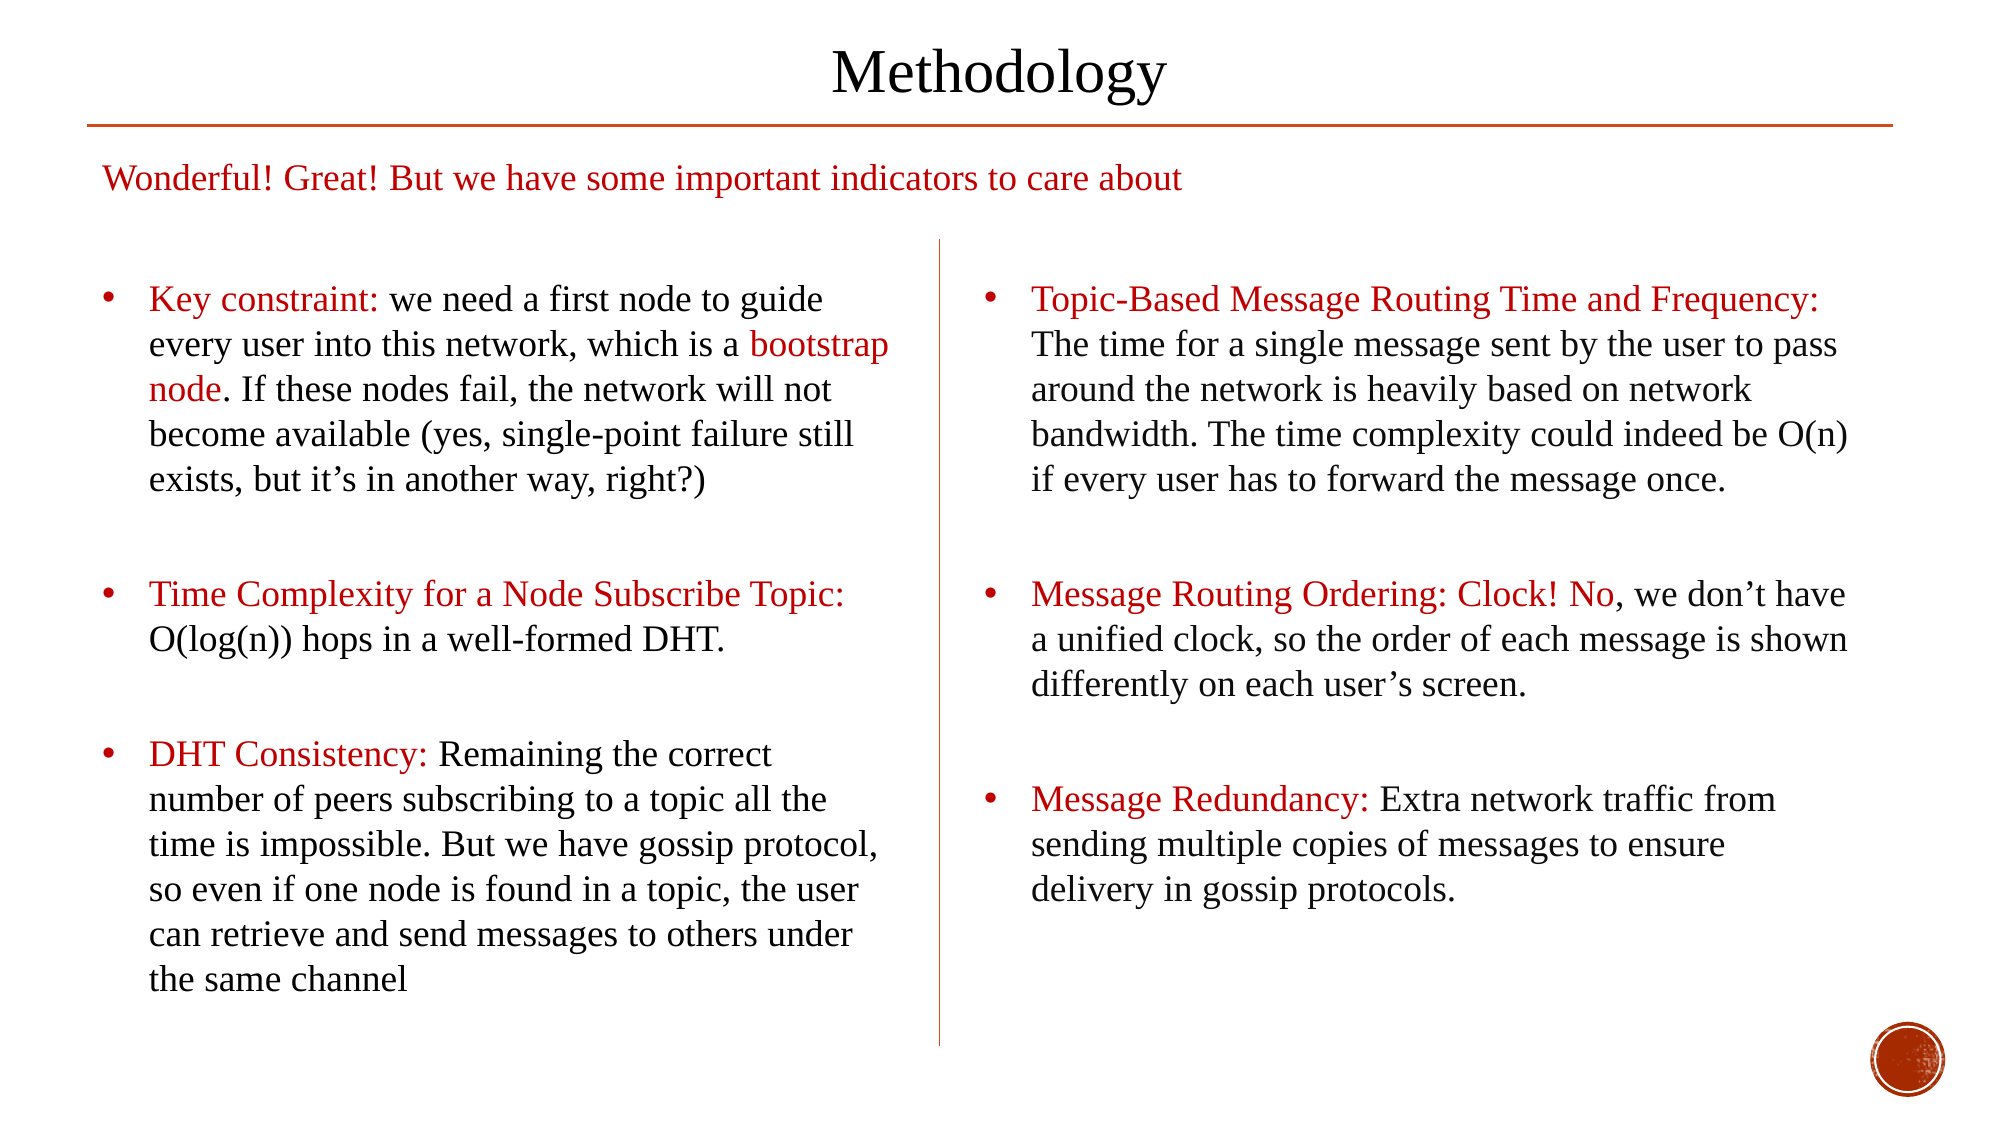

Methodology
Wonderful! Great! But we have some important indicators to care about
Key constraint: we need a first node to guide every user into this network, which is a bootstrap node. If these nodes fail, the network will not become available (yes, single-point failure still exists, but it’s in another way, right?)

Time Complexity for a Node Subscribe Topic: O(log(n)) hops in a well-formed DHT.

DHT Consistency: Remaining the correct number of peers subscribing to a topic all the time is impossible. But we have gossip protocol, so even if one node is found in a topic, the user can retrieve and send messages to others under the same channel
Topic-Based Message Routing Time and Frequency: The time for a single message sent by the user to pass around the network is heavily based on network bandwidth. The time complexity could indeed be O(n) if every user has to forward the message once.

Message Routing Ordering: Clock! No, we don’t have a unified clock, so the order of each message is shown differently on each user’s screen.

Message Redundancy: Extra network traffic from sending multiple copies of messages to ensure delivery in gossip protocols.